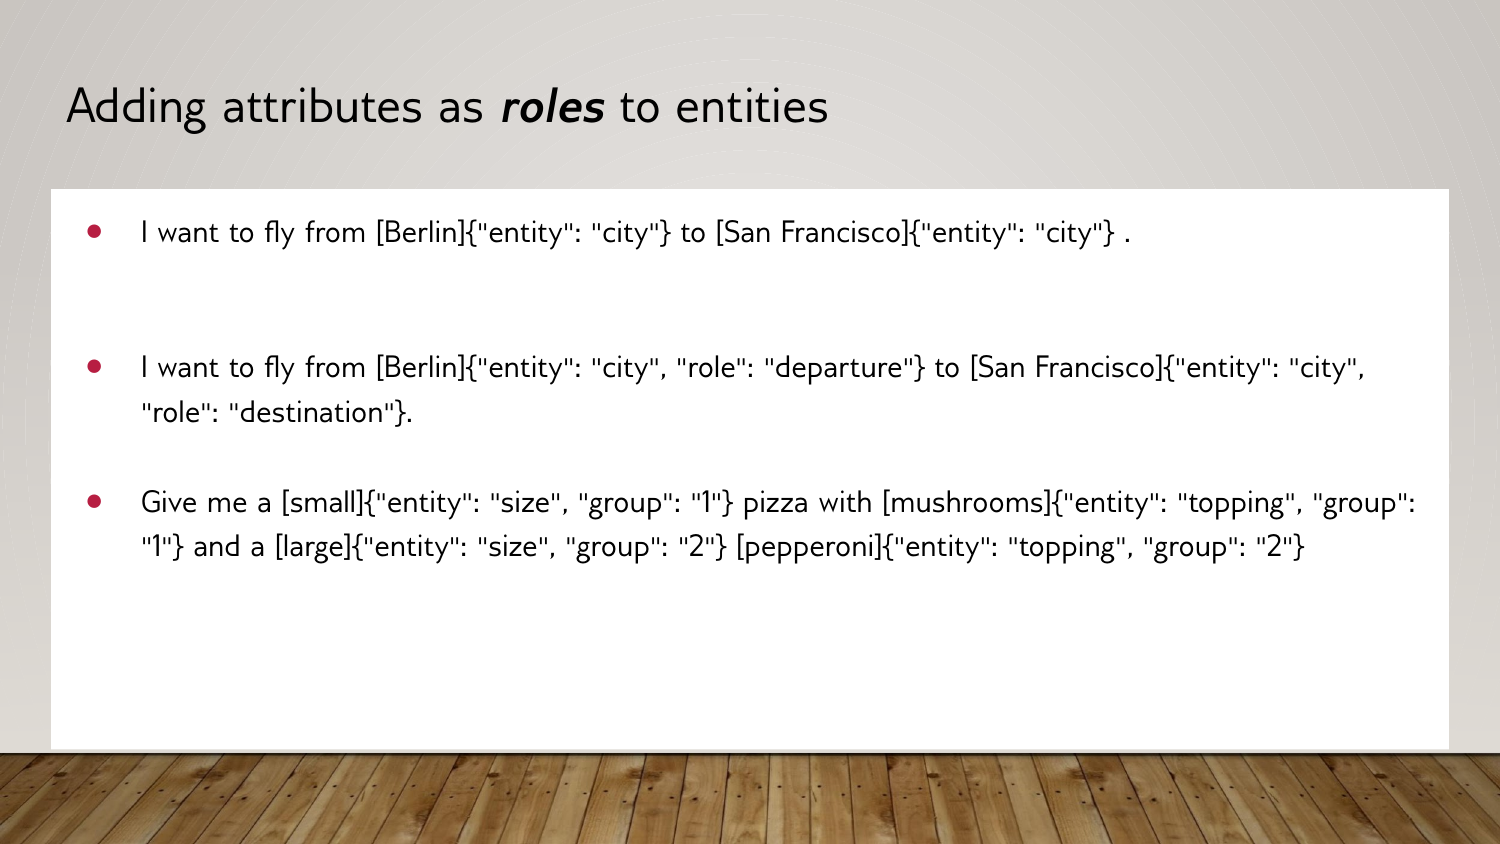

# Adding attributes as roles to entities
I want to fly from [Berlin]{"entity": "city"} to [San Francisco]{"entity": "city"} .

I want to fly from [Berlin]{"entity": "city", "role": "departure"} to [San Francisco]{"entity": "city", "role": "destination"}.

Give me a [small]{"entity": "size", "group": "1"} pizza with [mushrooms]{"entity": "topping", "group": "1"} and a [large]{"entity": "size", "group": "2"} [pepperoni]{"entity": "topping", "group": "2"}